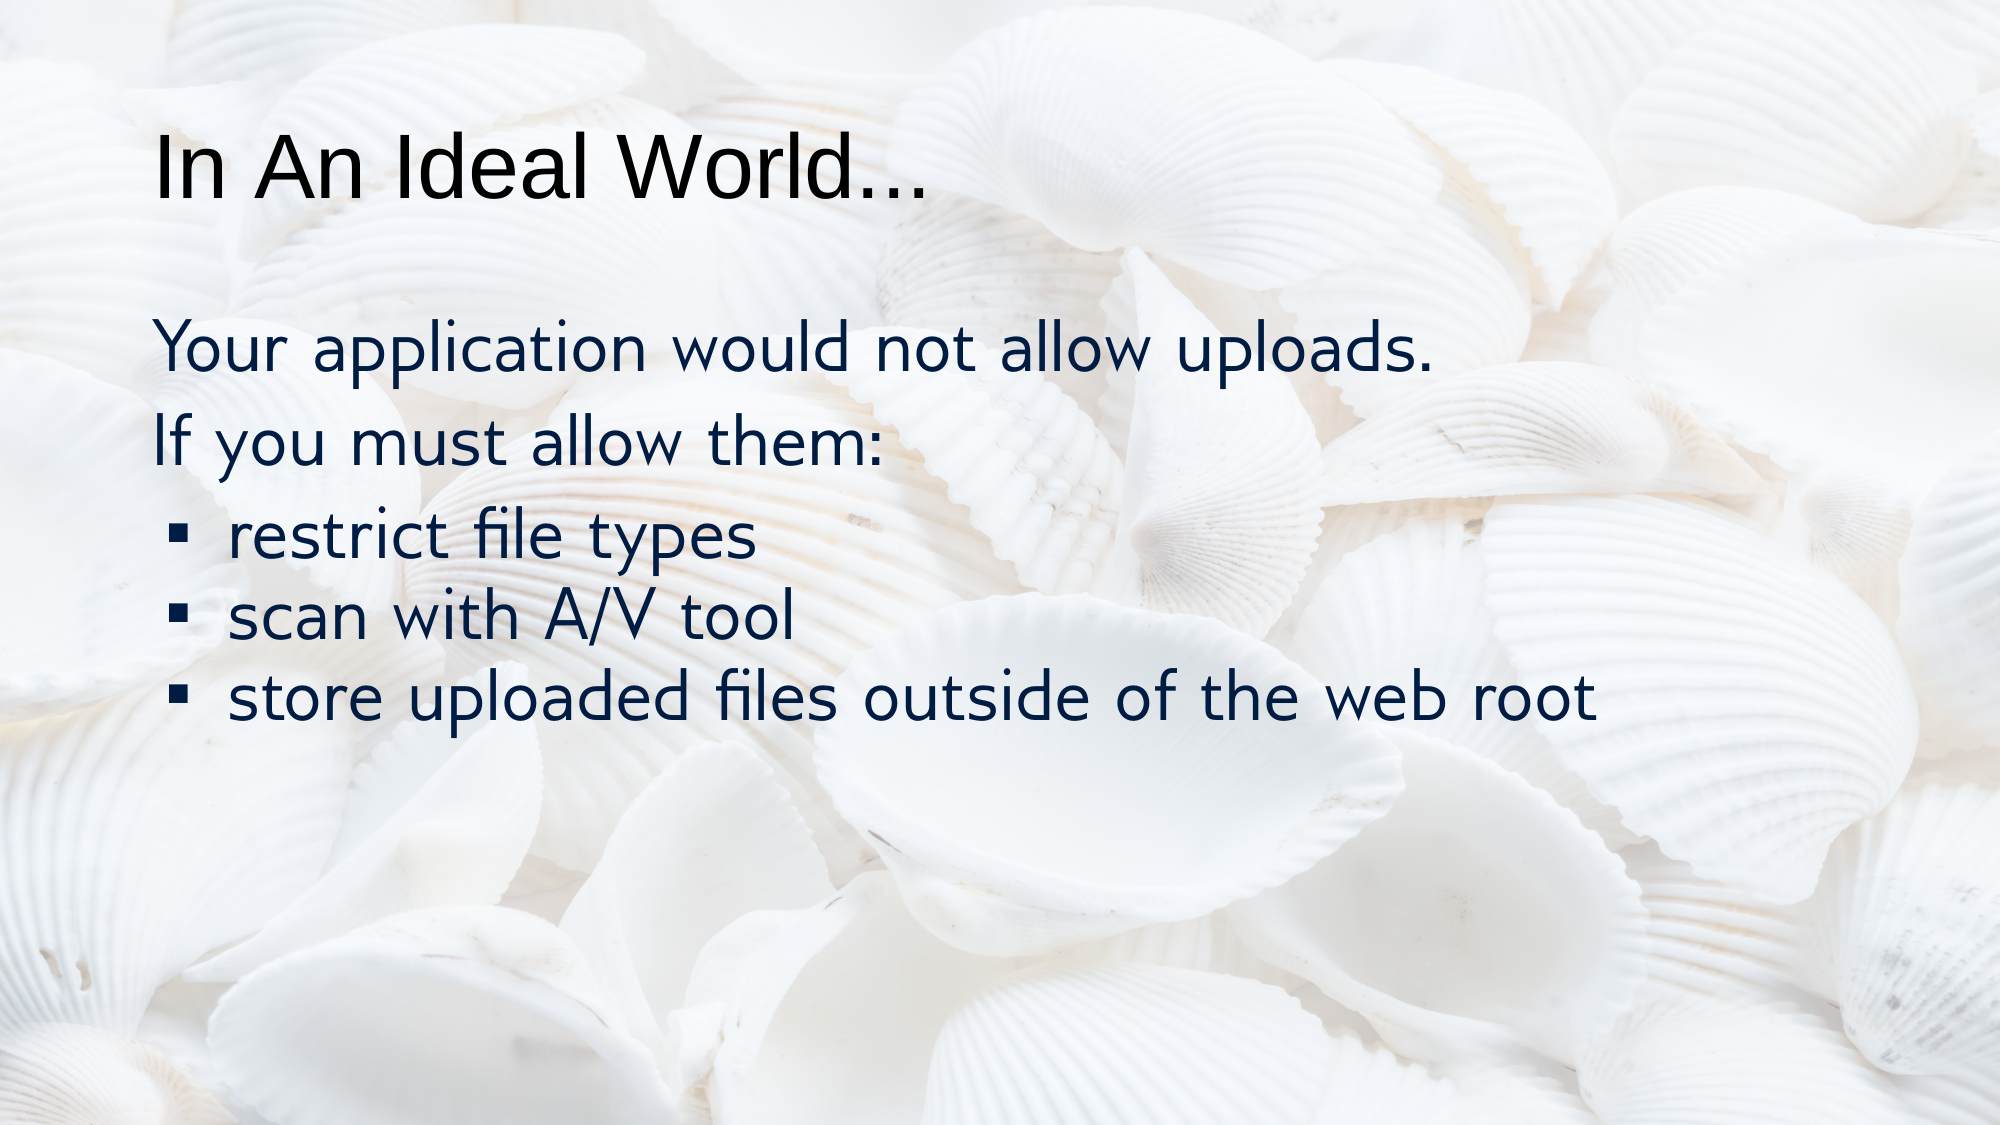

# In An Ideal World...
Your application would not allow uploads.
If you must allow them:
restrict file types
scan with A/V tool
store uploaded files outside of the web root